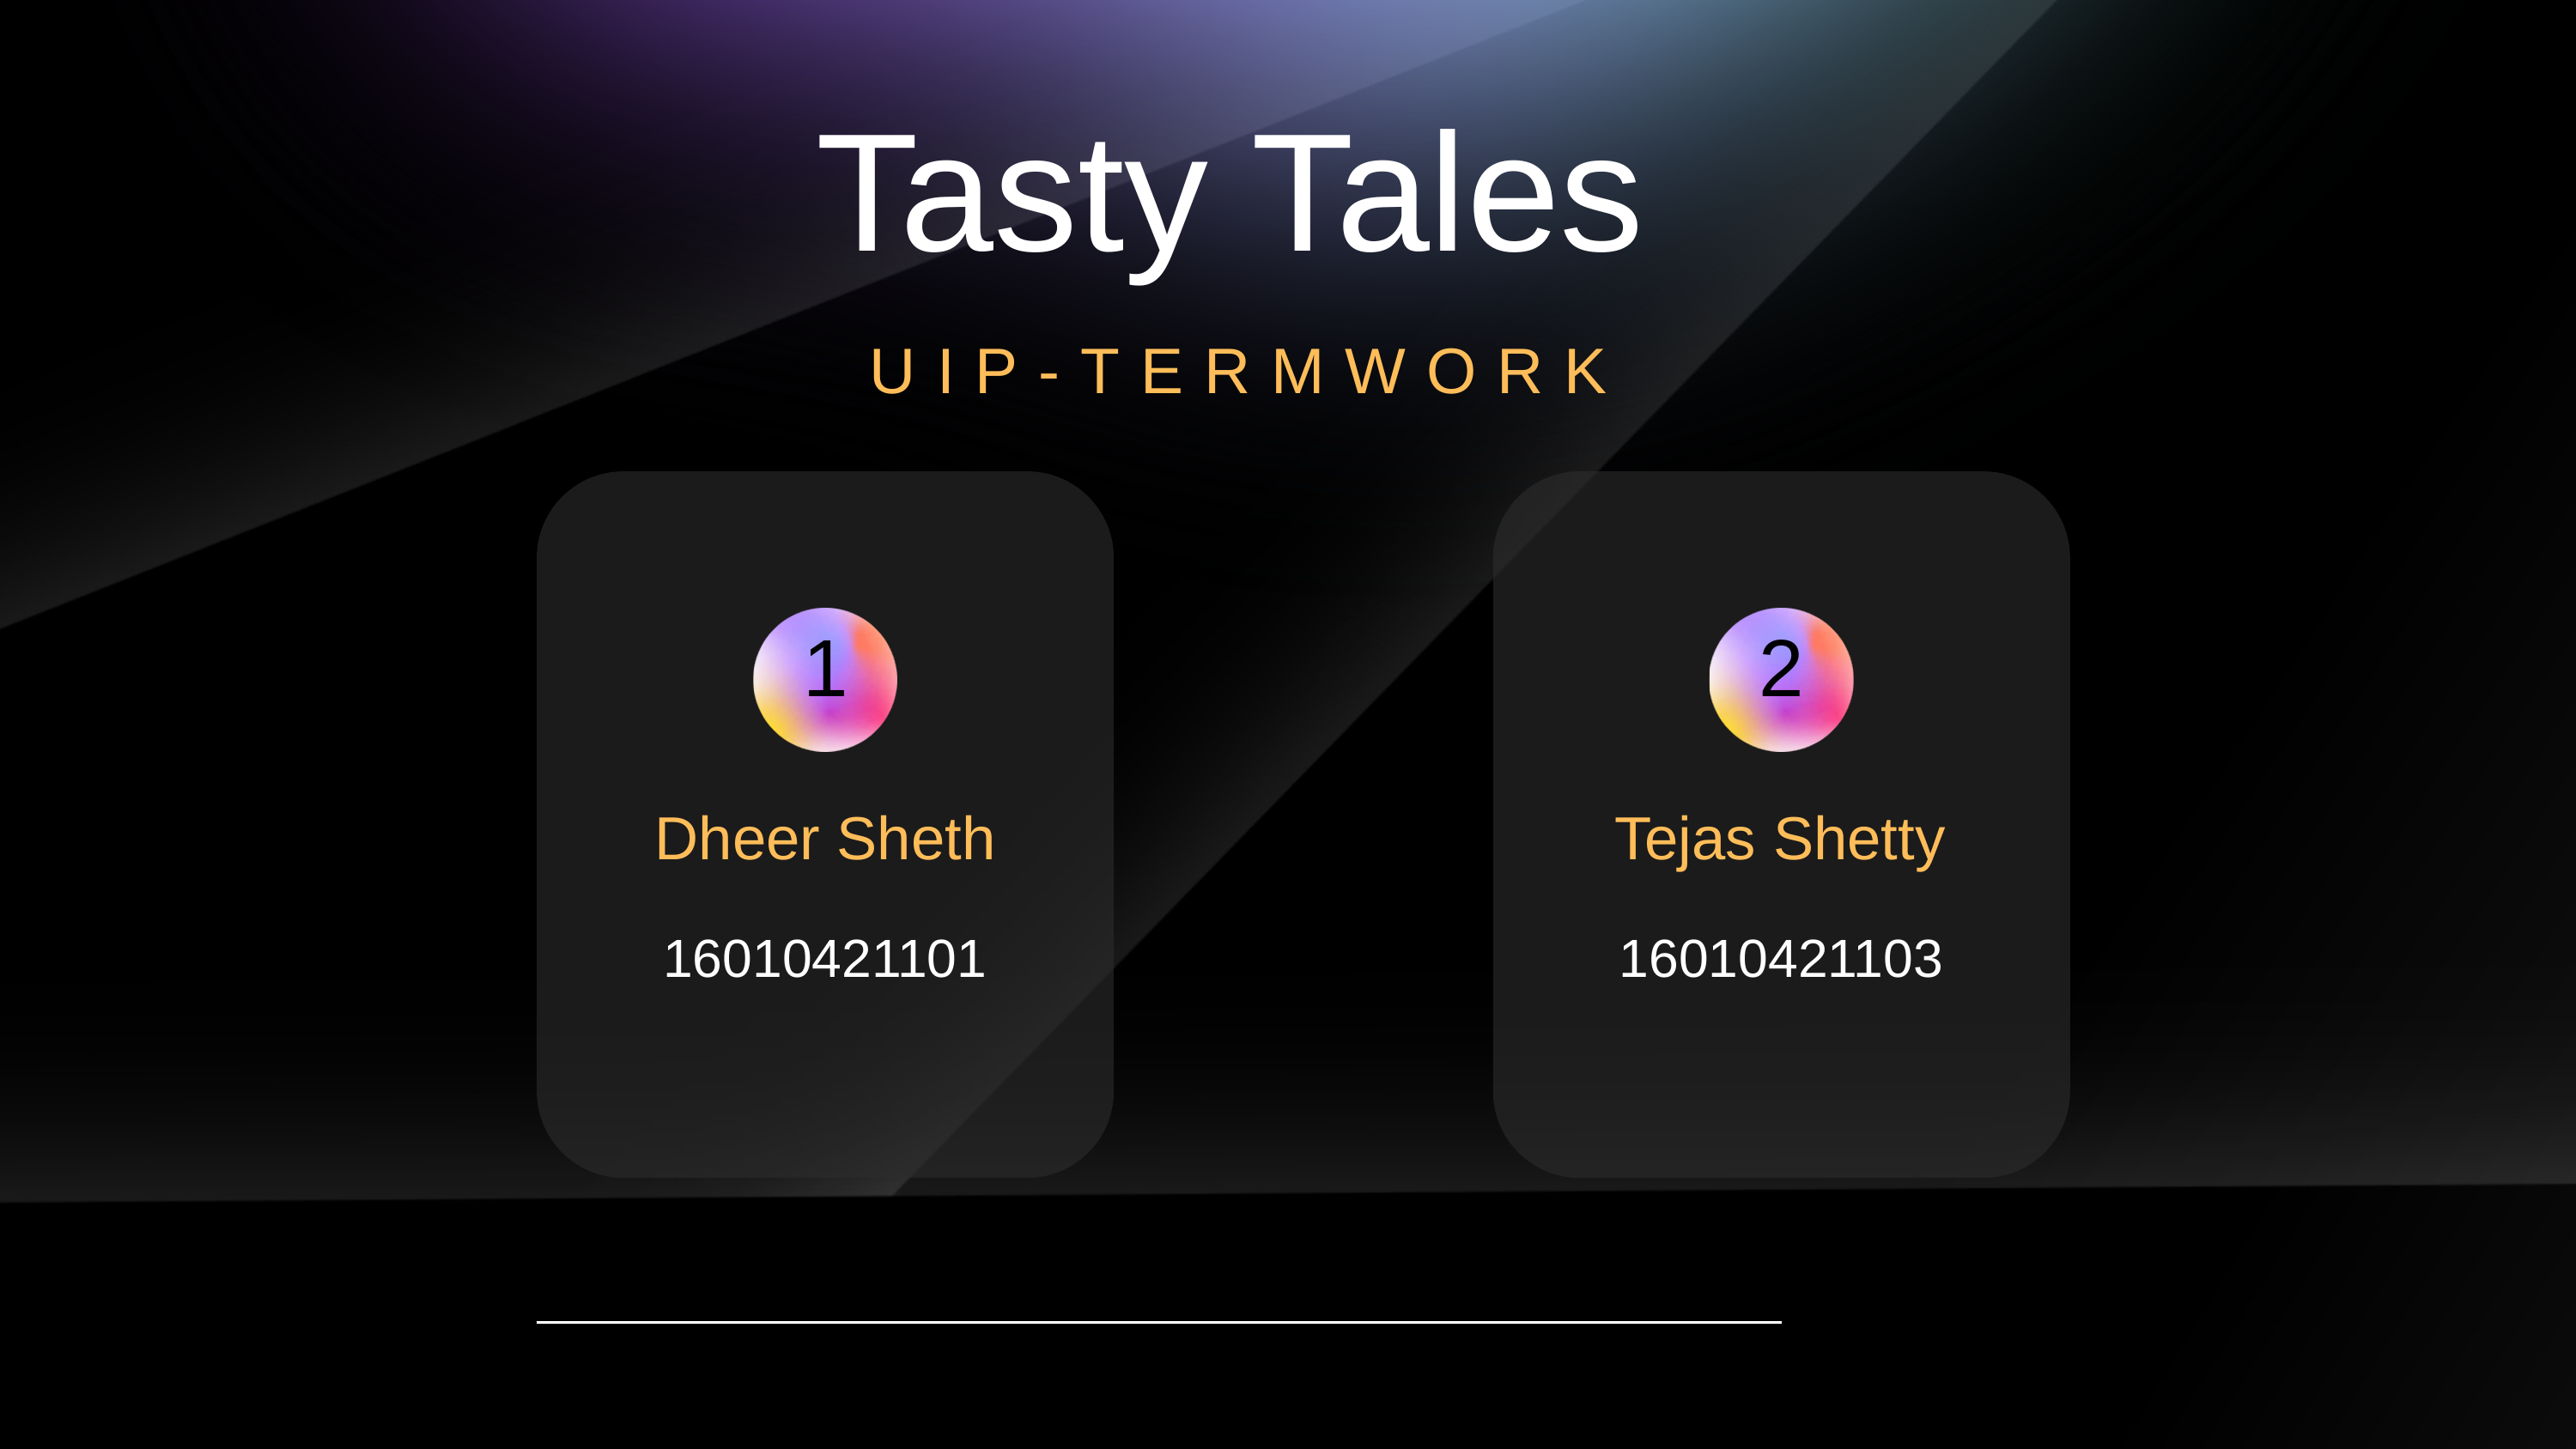

Tasty Tales
UIP-TERMWORK

1
2
Dheer Sheth
Tejas Shetty
16010421101
16010421103